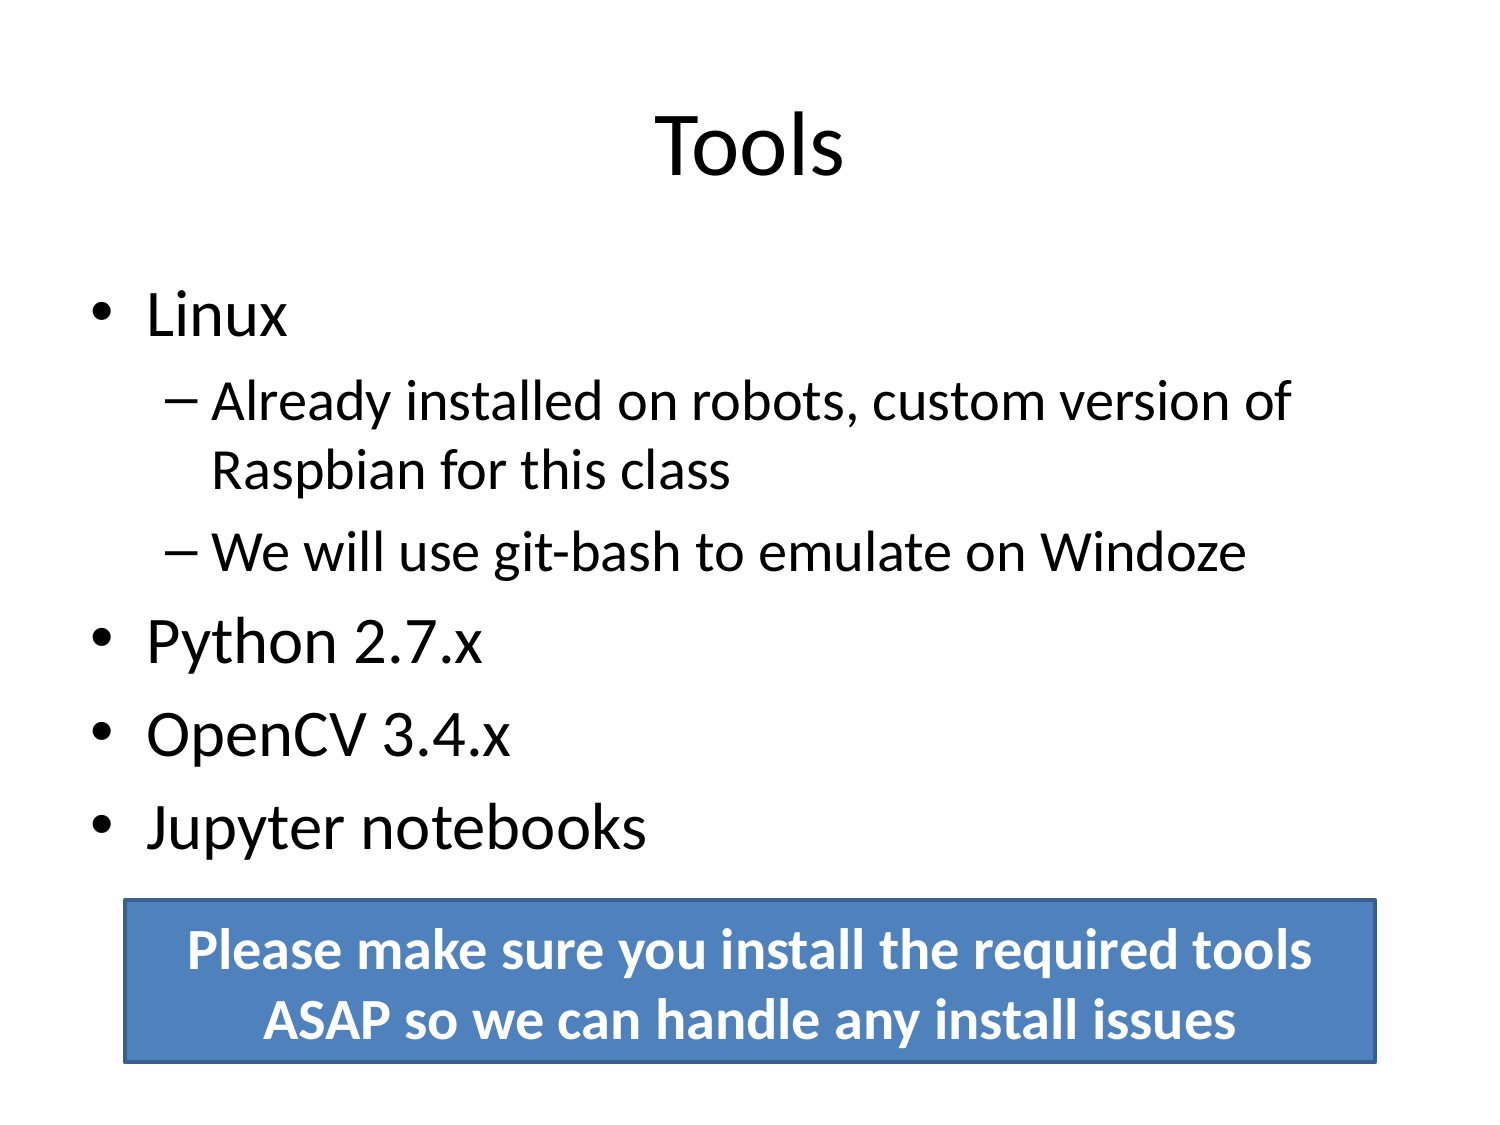

# Tools
Linux
Already installed on robots, custom version of Raspbian for this class
We will use git-bash to emulate on Windoze
Python 2.7.x
OpenCV 3.4.x
Jupyter notebooks

Please make sure you install the required tools ASAP so we can handle any install issues